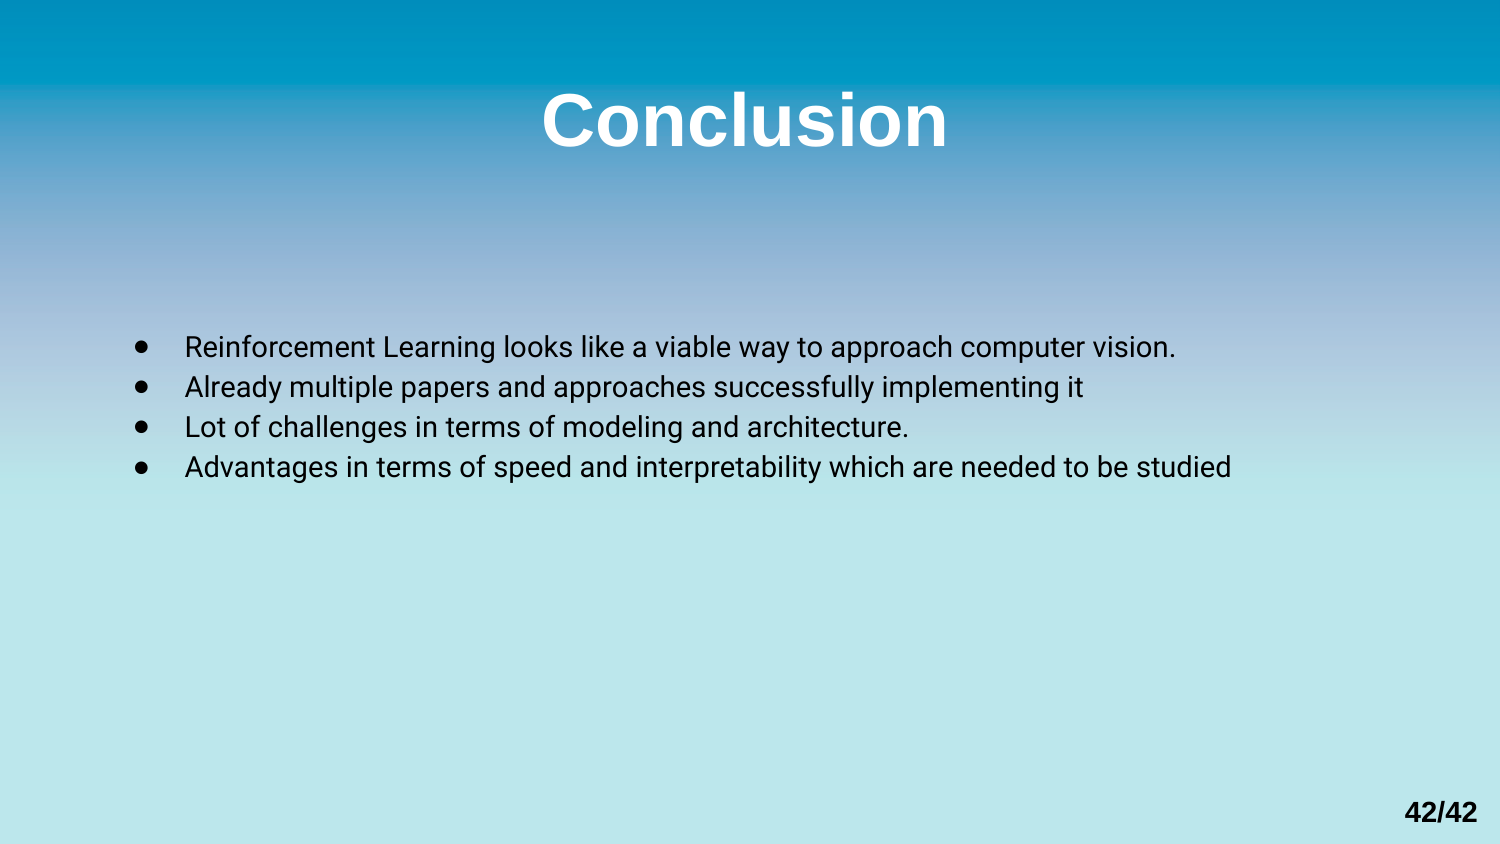

Conclusion
Reinforcement Learning looks like a viable way to approach computer vision.
Already multiple papers and approaches successfully implementing it
Lot of challenges in terms of modeling and architecture.
Advantages in terms of speed and interpretability which are needed to be studied
42/42
17/26